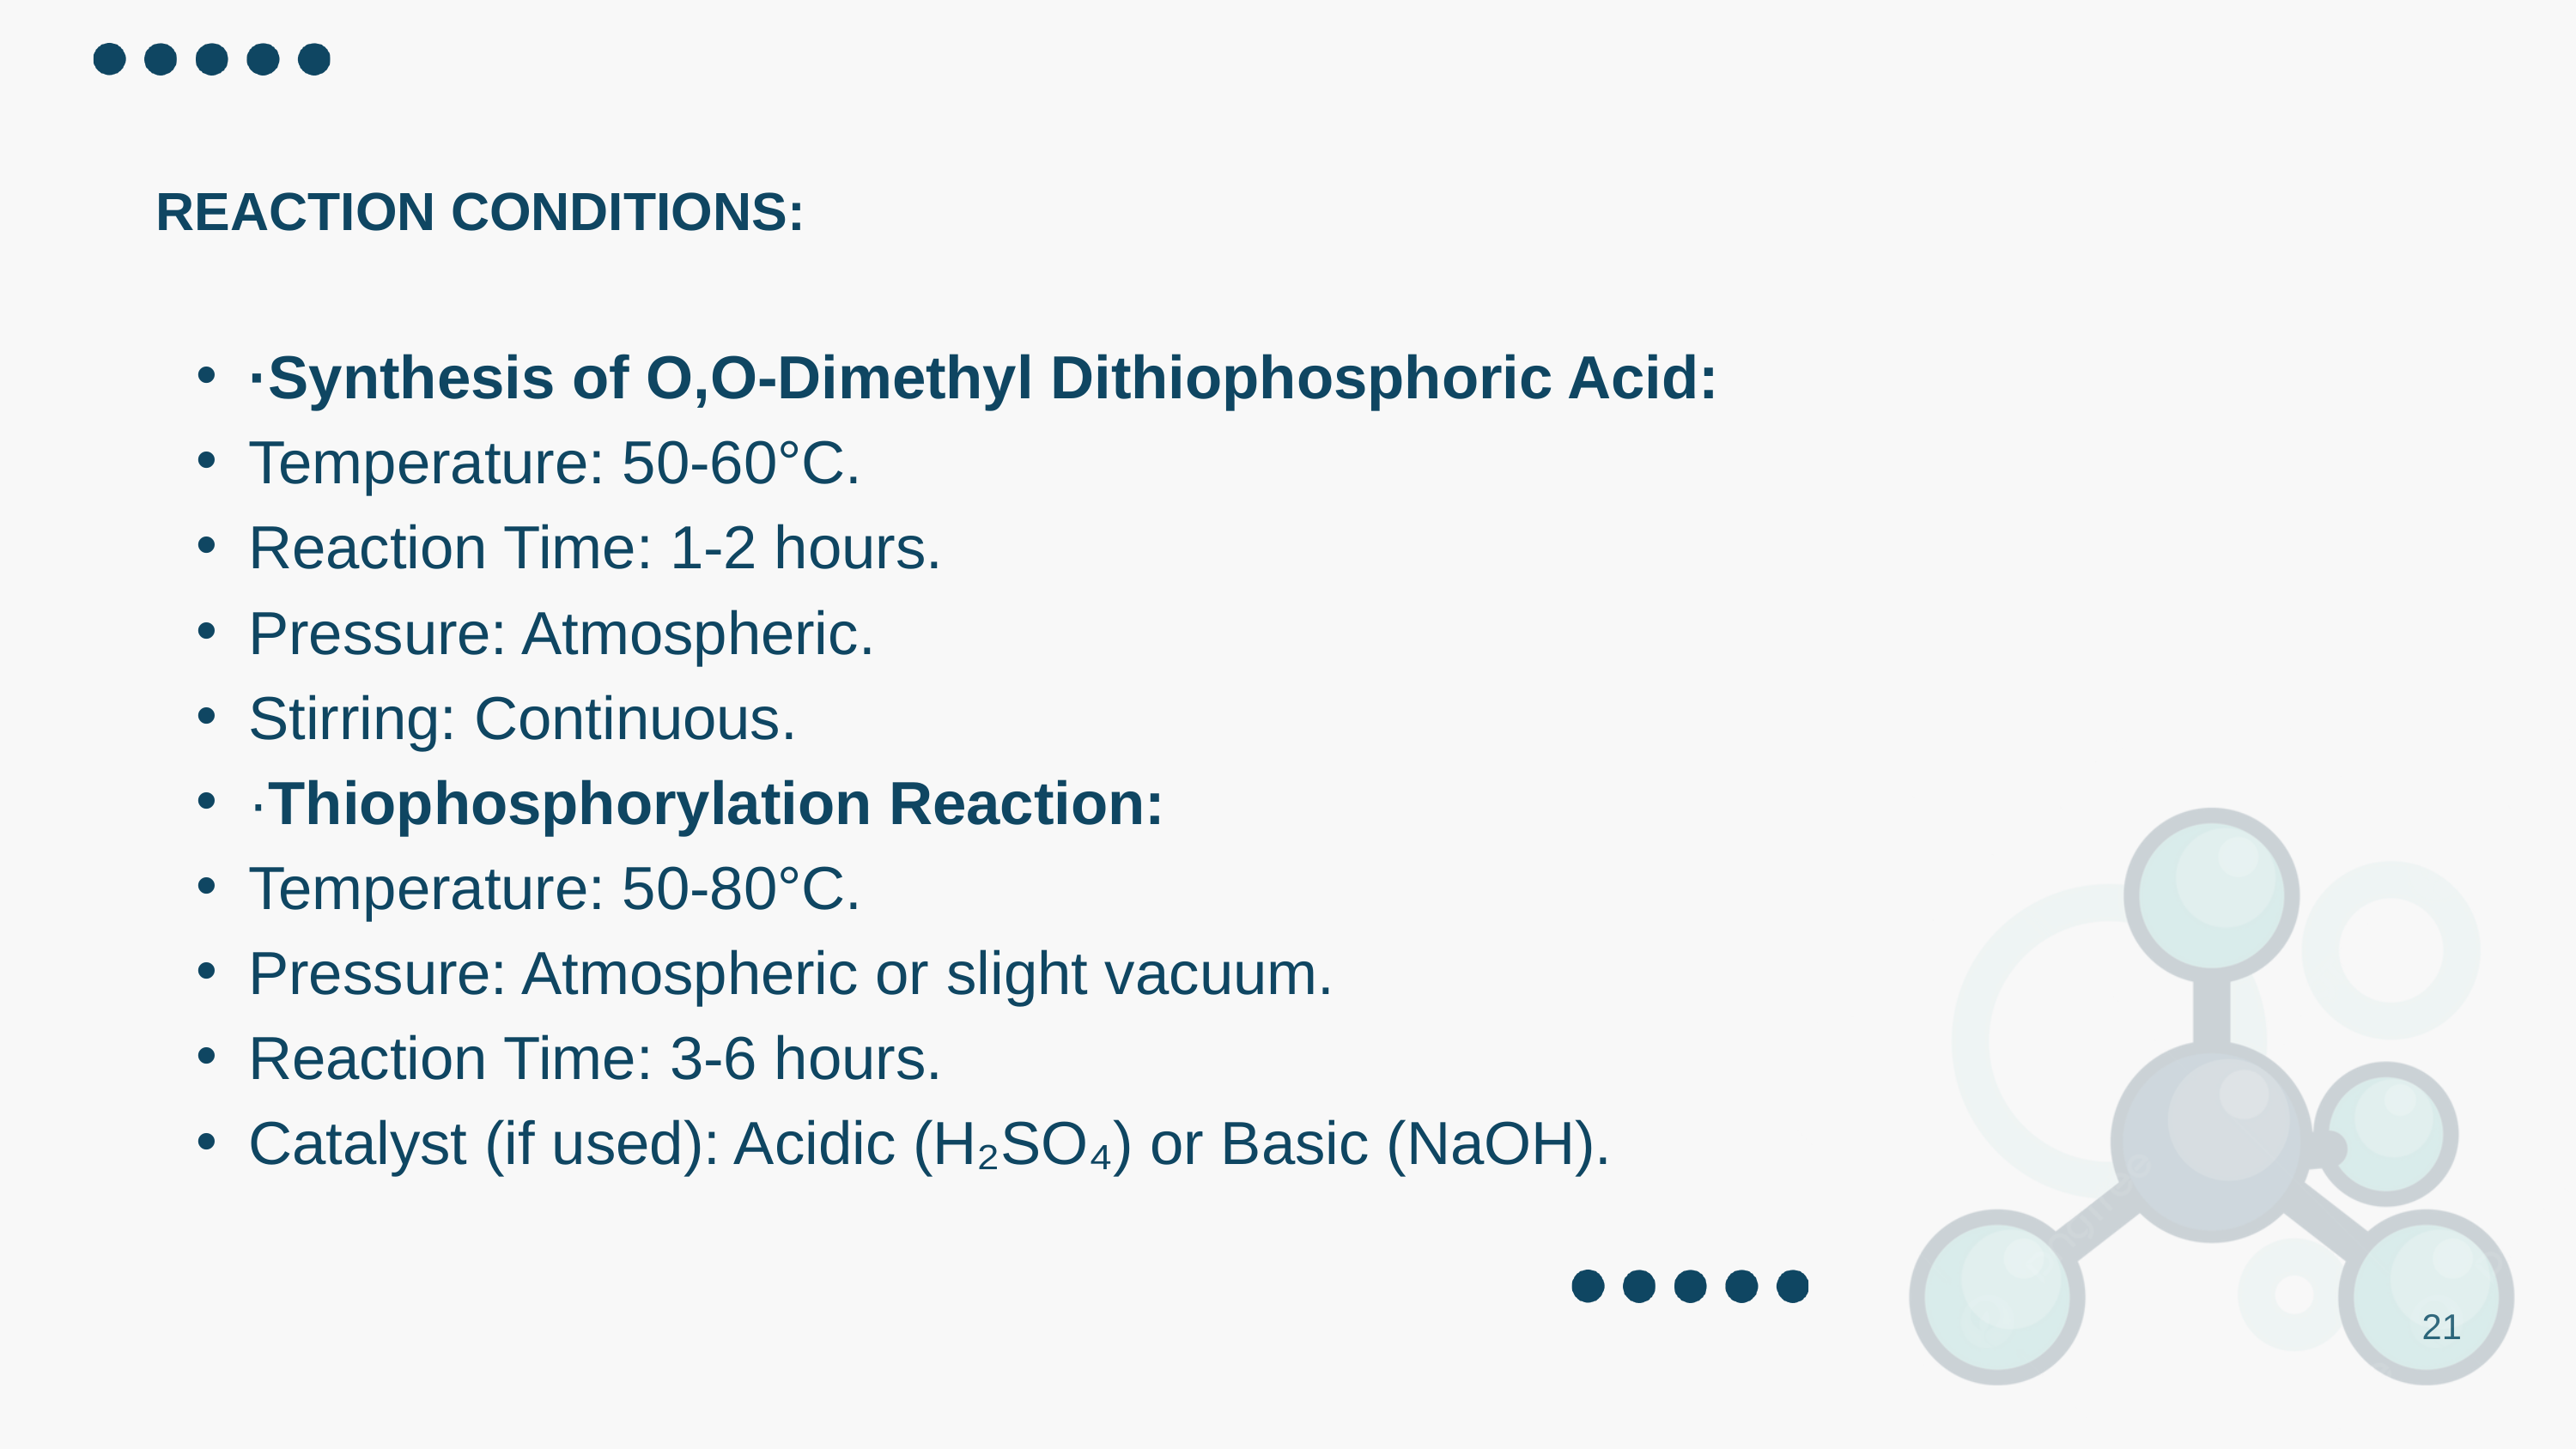

REACTION CONDITIONS:
·Synthesis of O,O-Dimethyl Dithiophosphoric Acid:
Temperature: 50-60°C.
Reaction Time: 1-2 hours.
Pressure: Atmospheric.
Stirring: Continuous.
·Thiophosphorylation Reaction:
Temperature: 50-80°C.
Pressure: Atmospheric or slight vacuum.
Reaction Time: 3-6 hours.
Catalyst (if used): Acidic (H₂SO₄) or Basic (NaOH).

21